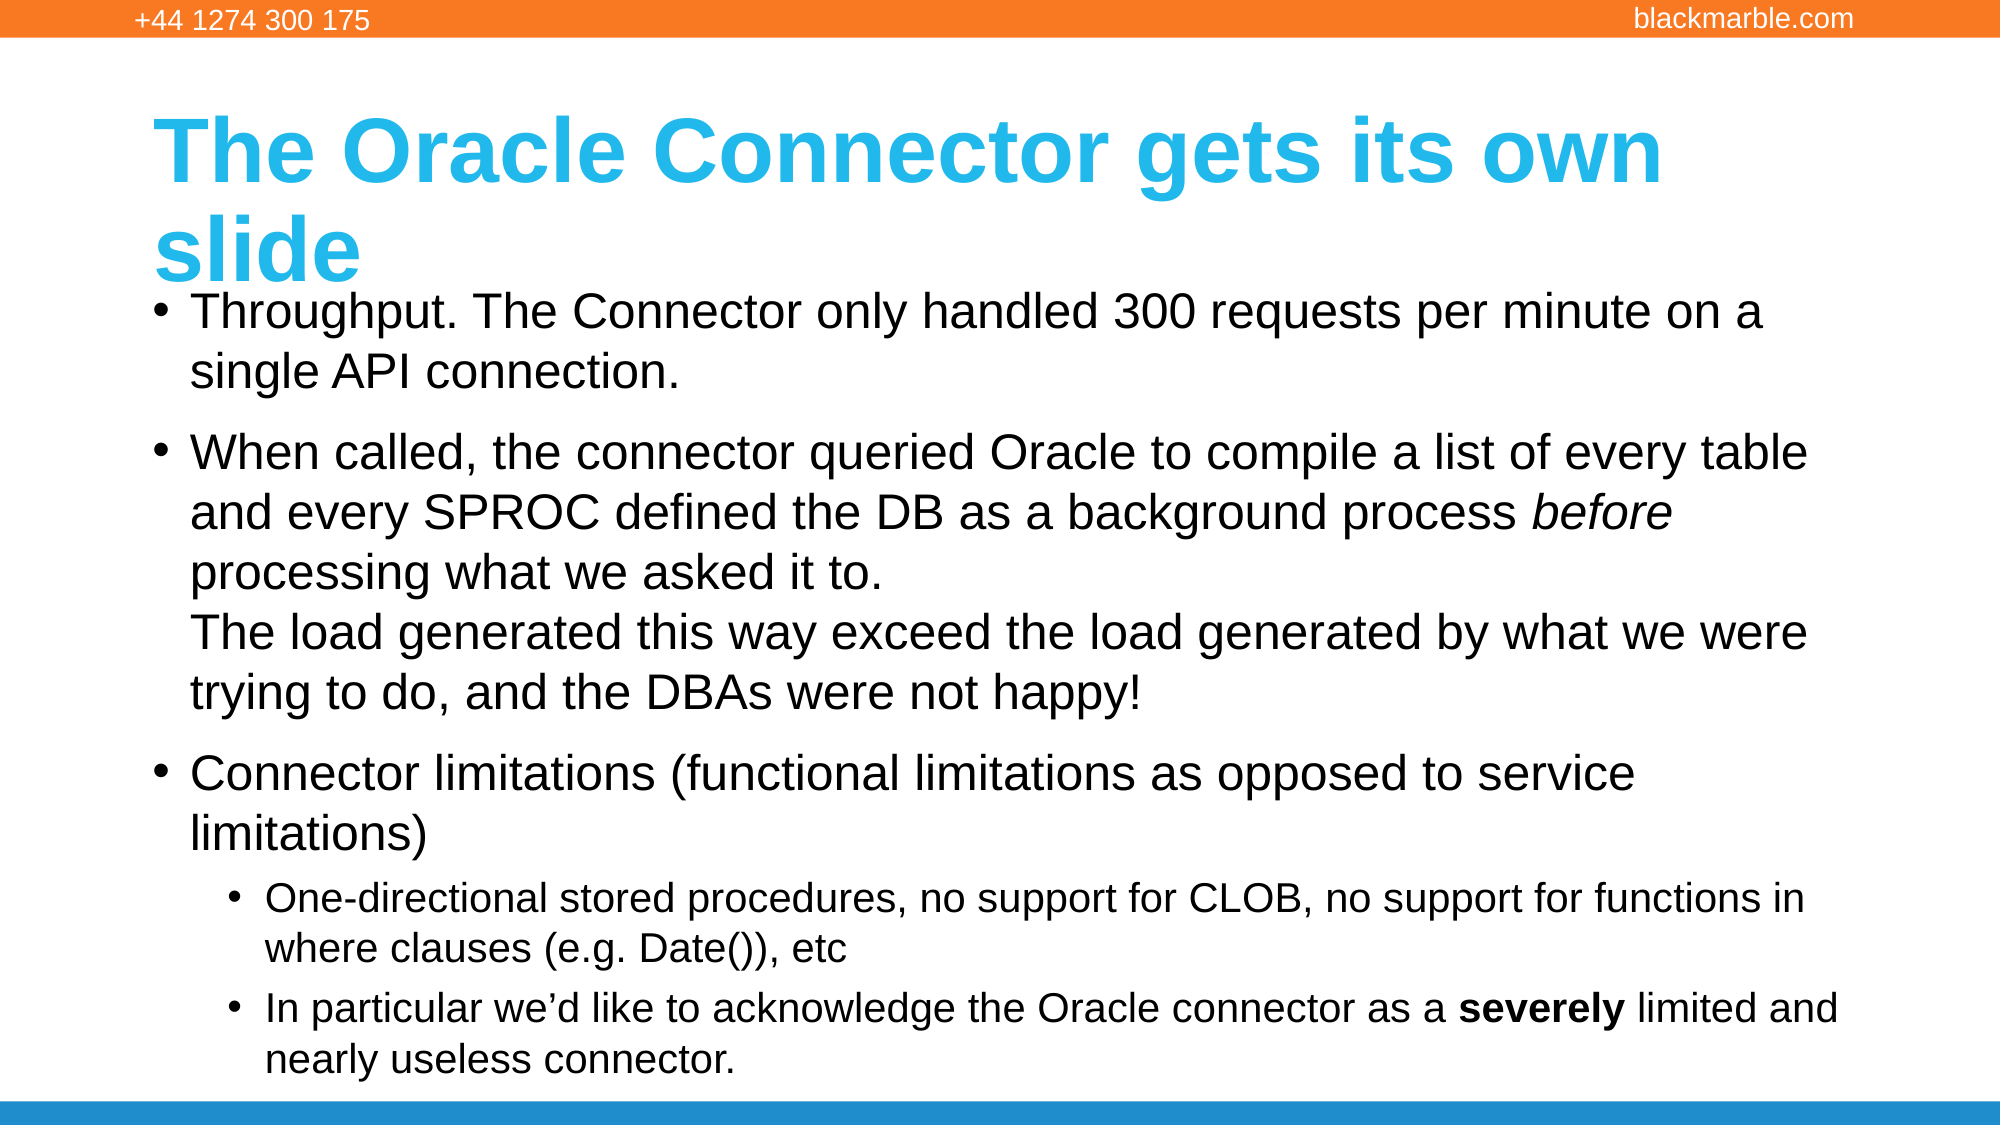

# The Oracle Connector gets its own slide
Throughput. The Connector only handled 300 requests per minute on a single API connection.
When called, the connector queried Oracle to compile a list of every table and every SPROC defined the DB as a background process before processing what we asked it to.
The load generated this way exceed the load generated by what we were trying to do, and the DBAs were not happy!
Connector limitations (functional limitations as opposed to service limitations)
One-directional stored procedures, no support for CLOB, no support for functions in where clauses (e.g. Date()), etc
In particular we’d like to acknowledge the Oracle connector as a severely limited and nearly useless connector.